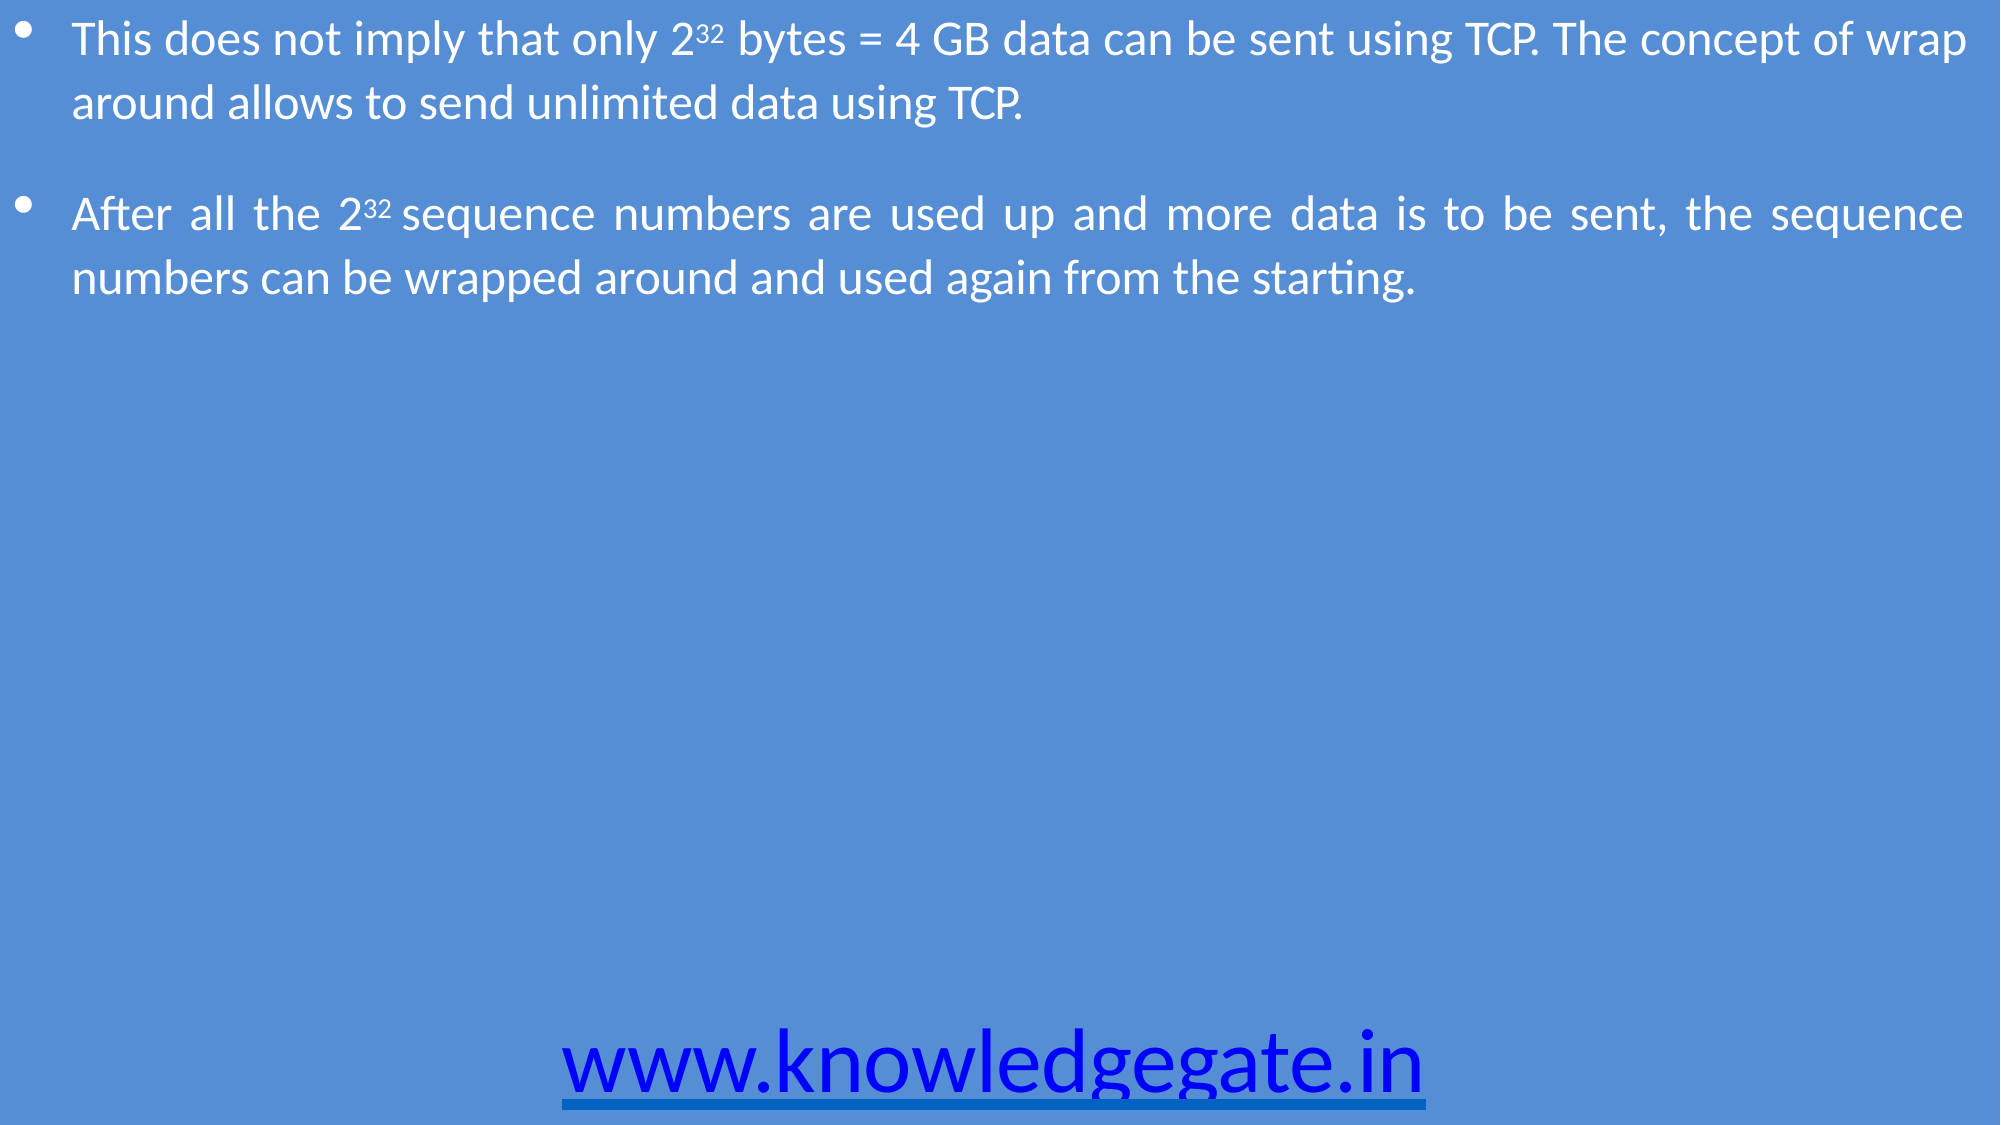

This does not imply that only 232 bytes = 4 GB data can be sent using TCP. The concept of wrap  around allows to send unlimited data using TCP.

After all the 232 sequence numbers are used up and more data is to be sent, the sequence  numbers can be wrapped around and used again from the starting.
www.knowledgegate.in